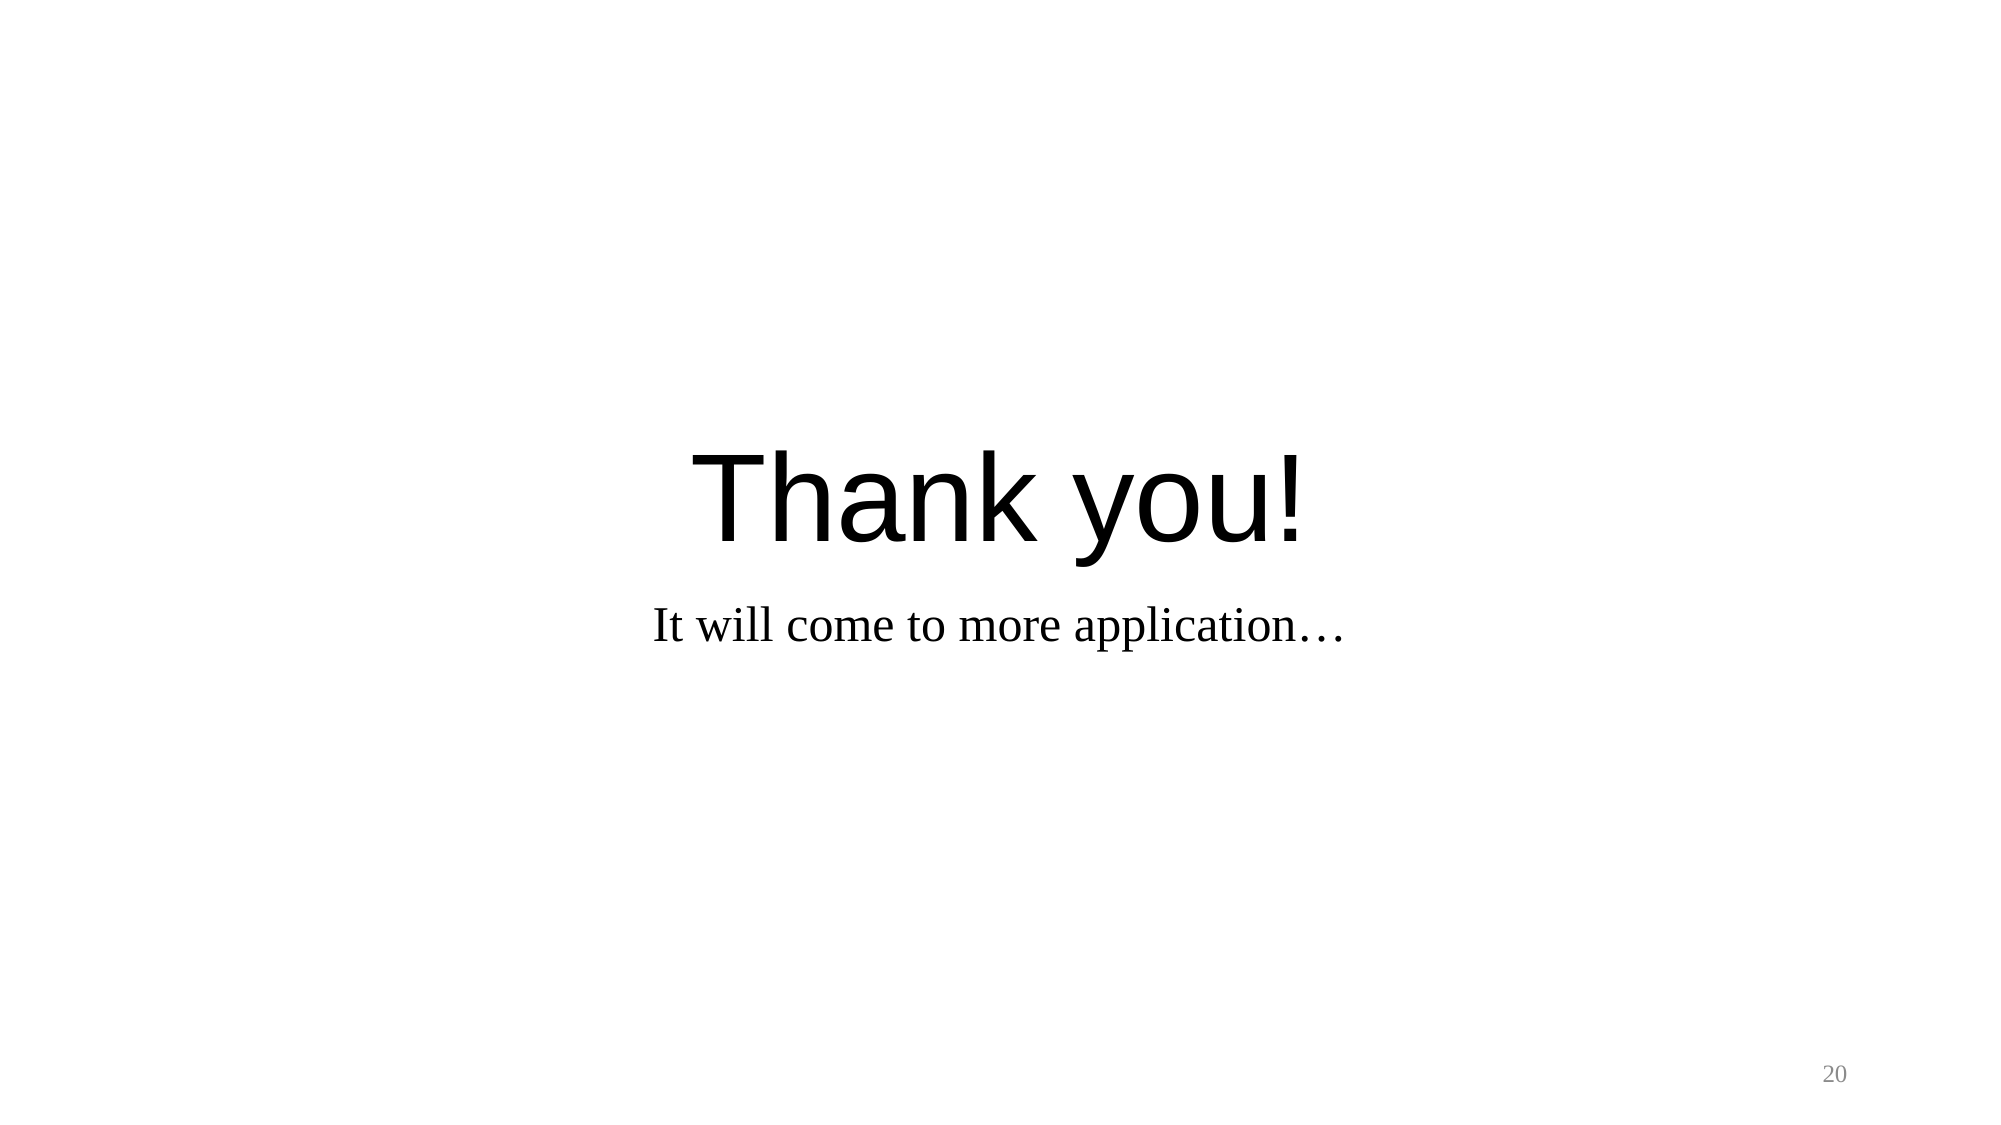

# Thank you!
It will come to more application…
20